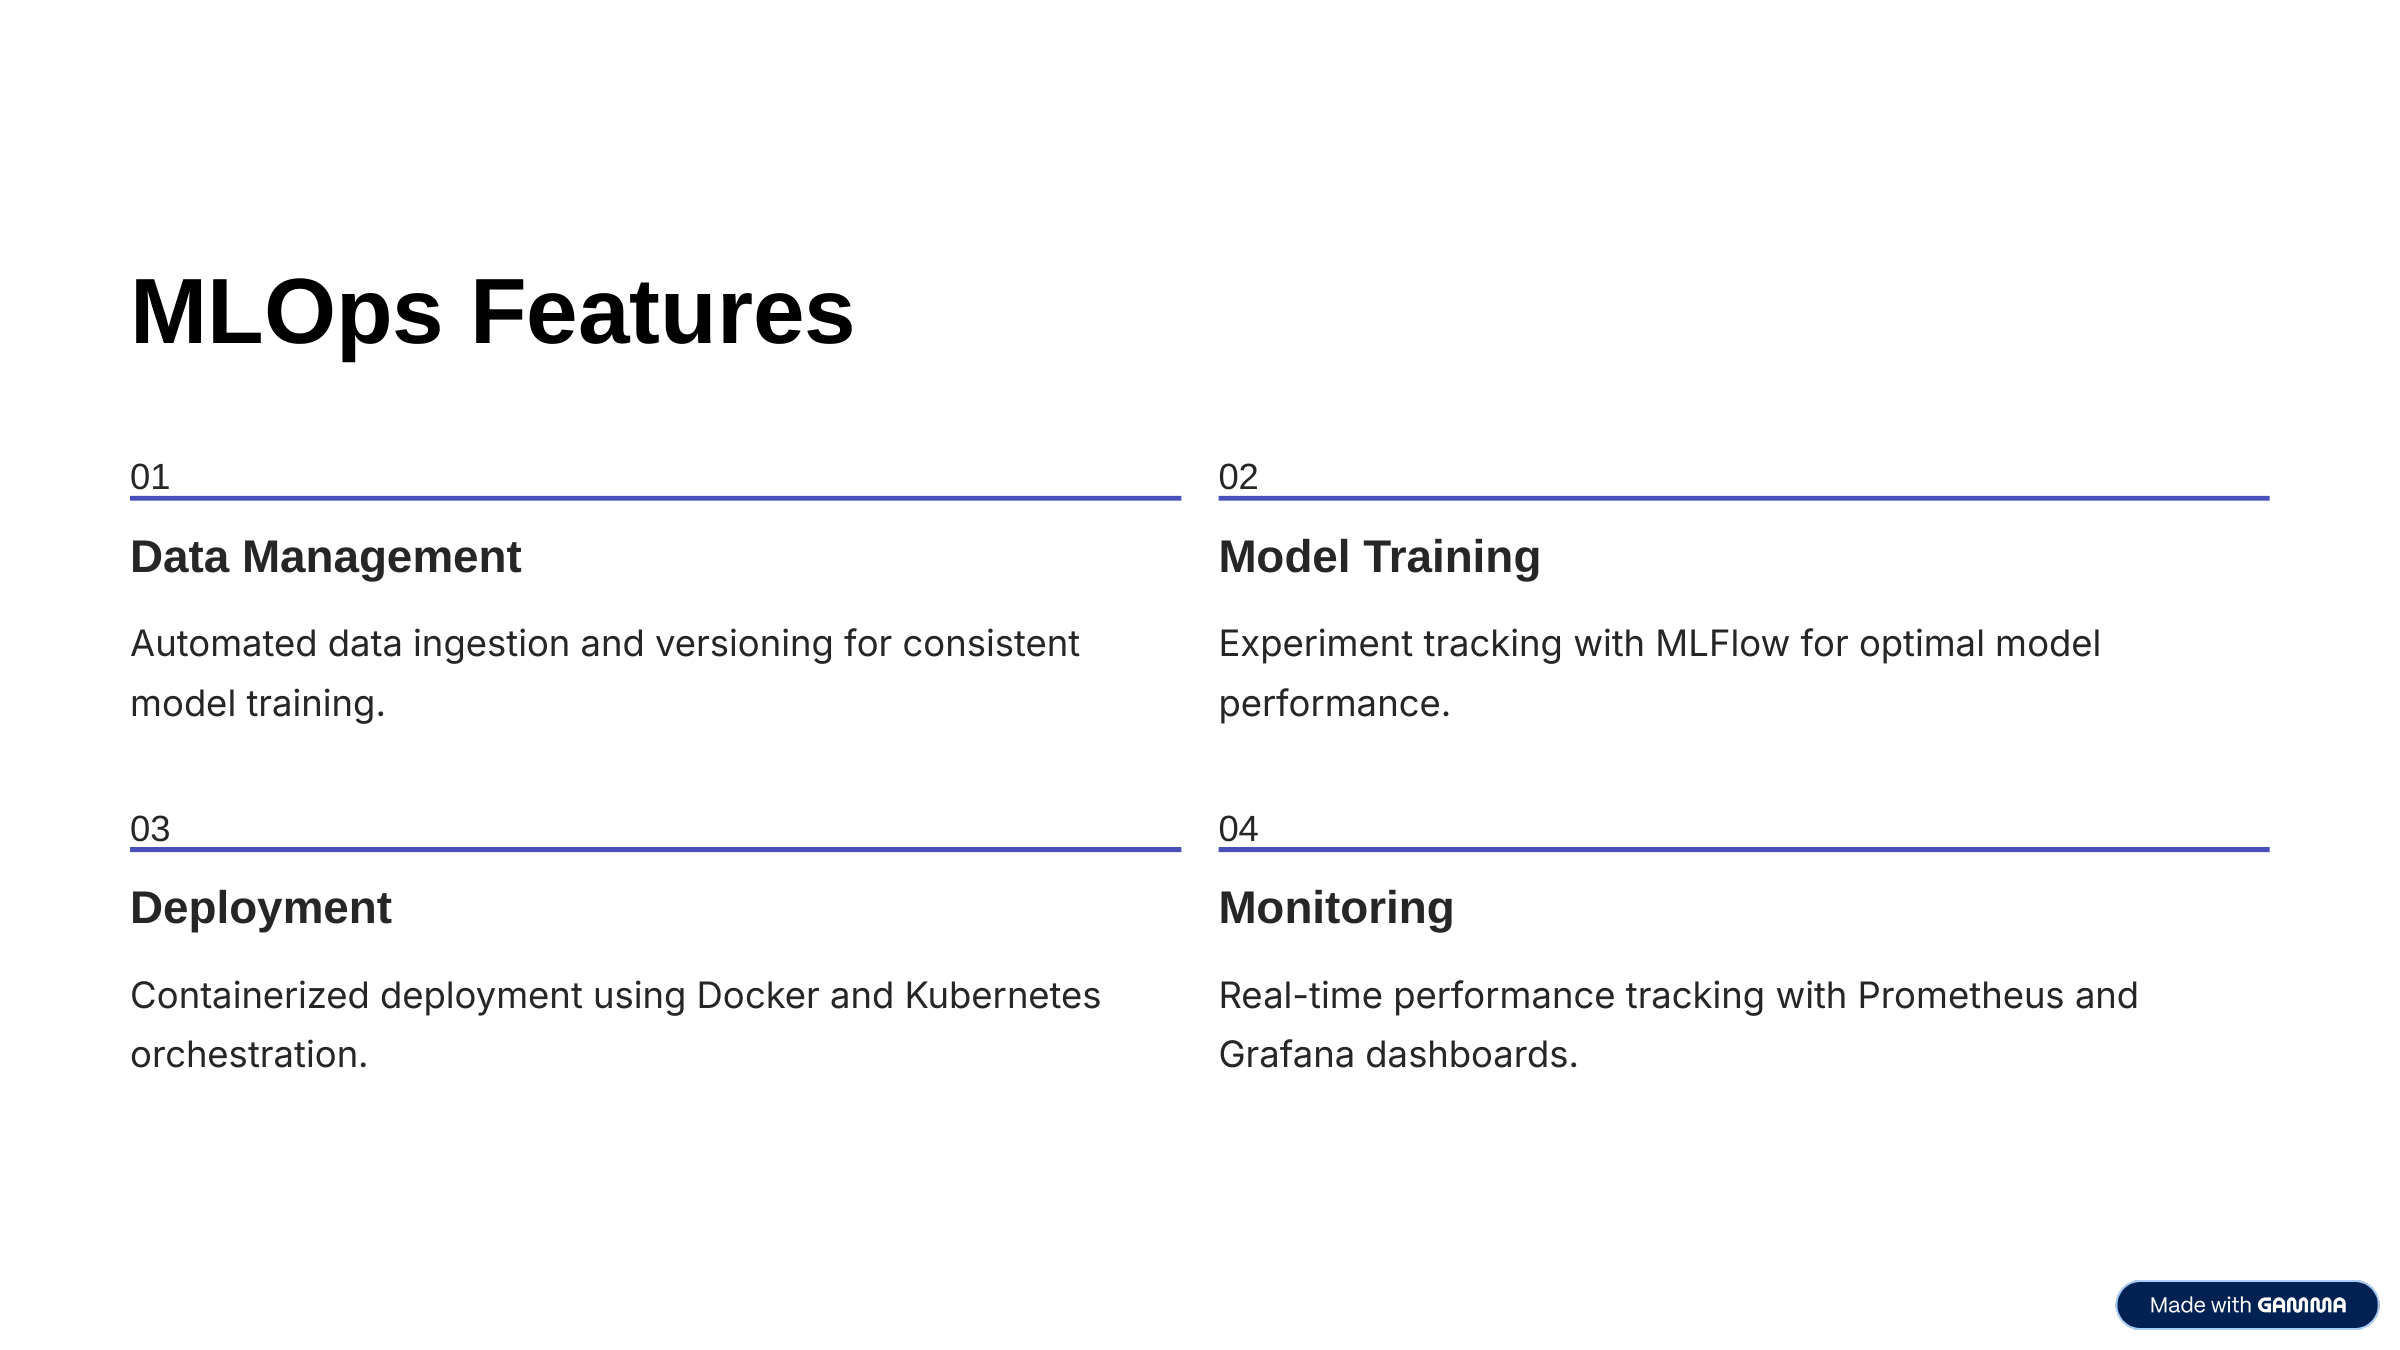

MLOps Features
01
02

Data Management
Model Training
Automated data ingestion and versioning for consistent model training.
Experiment tracking with MLFlow for optimal model performance.
03
04

Deployment
Monitoring
Containerized deployment using Docker and Kubernetes orchestration.
Real-time performance tracking with Prometheus and Grafana dashboards.